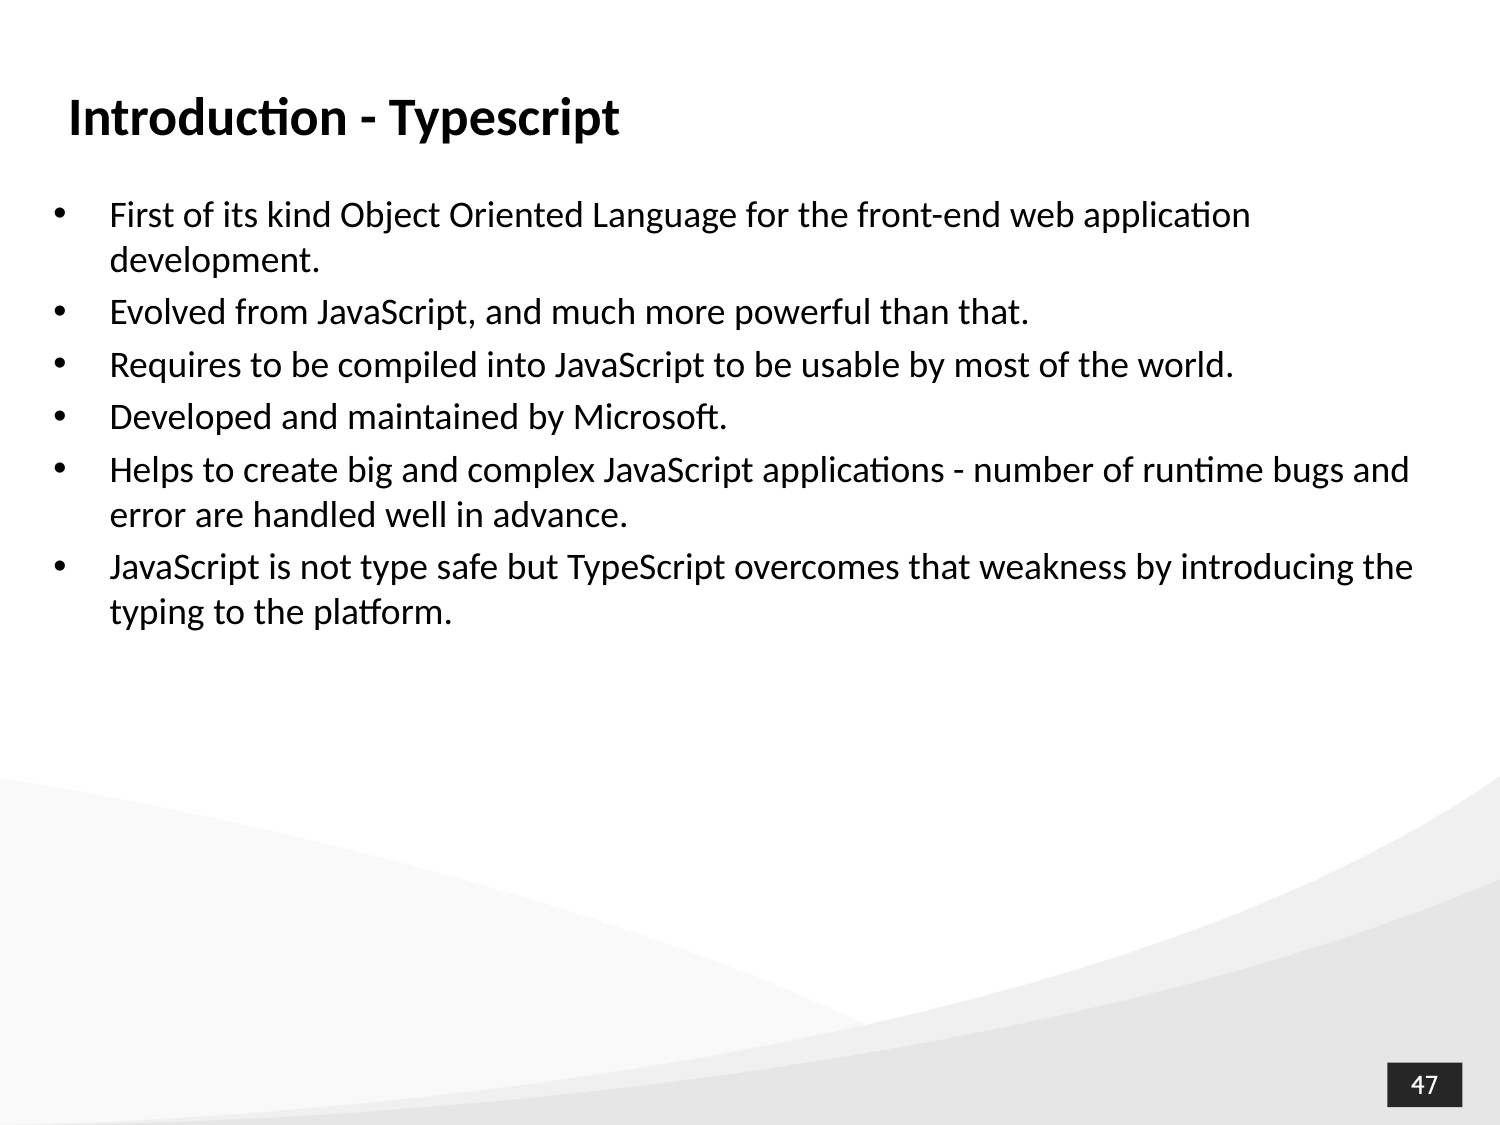

Introduction - Typescript
First of its kind Object Oriented Language for the front-end web application development.
Evolved from JavaScript, and much more powerful than that.
Requires to be compiled into JavaScript to be usable by most of the world.
Developed and maintained by Microsoft.
Helps to create big and complex JavaScript applications - number of runtime bugs and error are handled well in advance.
JavaScript is not type safe but TypeScript overcomes that weakness by introducing the typing to the platform.